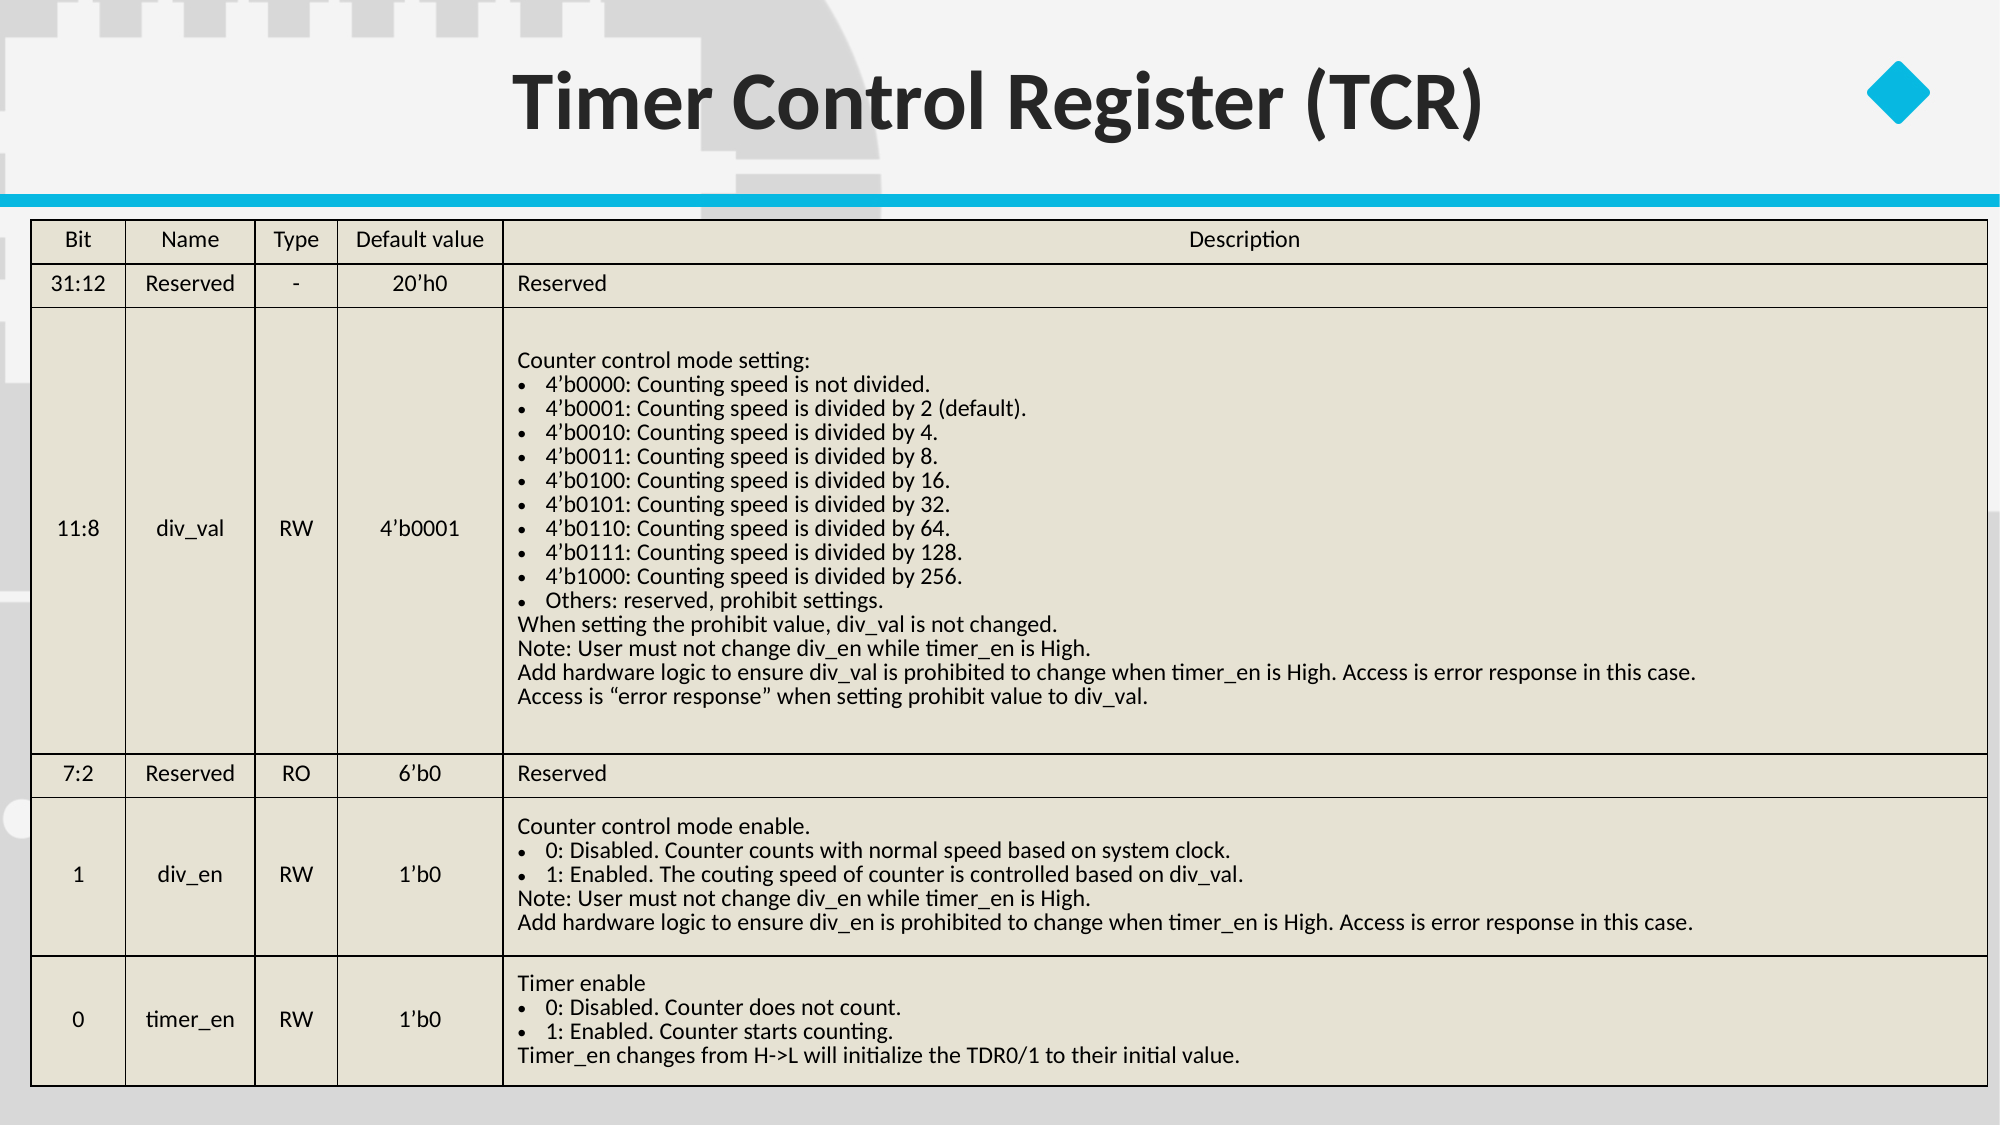

# Timer Control Register (TCR)
| Bit | Name | Type | Default value | Description |
| --- | --- | --- | --- | --- |
| 31:12 | Reserved | - | 20’h0 | Reserved |
| 11:8 | div\_val | RW | 4’b0001 | Counter control mode setting: 4’b0000: Counting speed is not divided. 4’b0001: Counting speed is divided by 2 (default). 4’b0010: Counting speed is divided by 4. 4’b0011: Counting speed is divided by 8. 4’b0100: Counting speed is divided by 16. 4’b0101: Counting speed is divided by 32. 4’b0110: Counting speed is divided by 64. 4’b0111: Counting speed is divided by 128. 4’b1000: Counting speed is divided by 256. Others: reserved, prohibit settings. When setting the prohibit value, div\_val is not changed. Note: User must not change div\_en while timer\_en is High. Add hardware logic to ensure div\_val is prohibited to change when timer\_en is High. Access is error response in this case. Access is “error response” when setting prohibit value to div\_val. |
| 7:2 | Reserved | RO | 6’b0 | Reserved |
| 1 | div\_en | RW | 1’b0 | Counter control mode enable. 0: Disabled. Counter counts with normal speed based on system clock. 1: Enabled. The couting speed of counter is controlled based on div\_val. Note: User must not change div\_en while timer\_en is High. Add hardware logic to ensure div\_en is prohibited to change when timer\_en is High. Access is error response in this case. |
| 0 | timer\_en | RW | 1’b0 | Timer enable 0: Disabled. Counter does not count. 1: Enabled. Counter starts counting. Timer\_en changes from H->L will initialize the TDR0/1 to their initial value. |